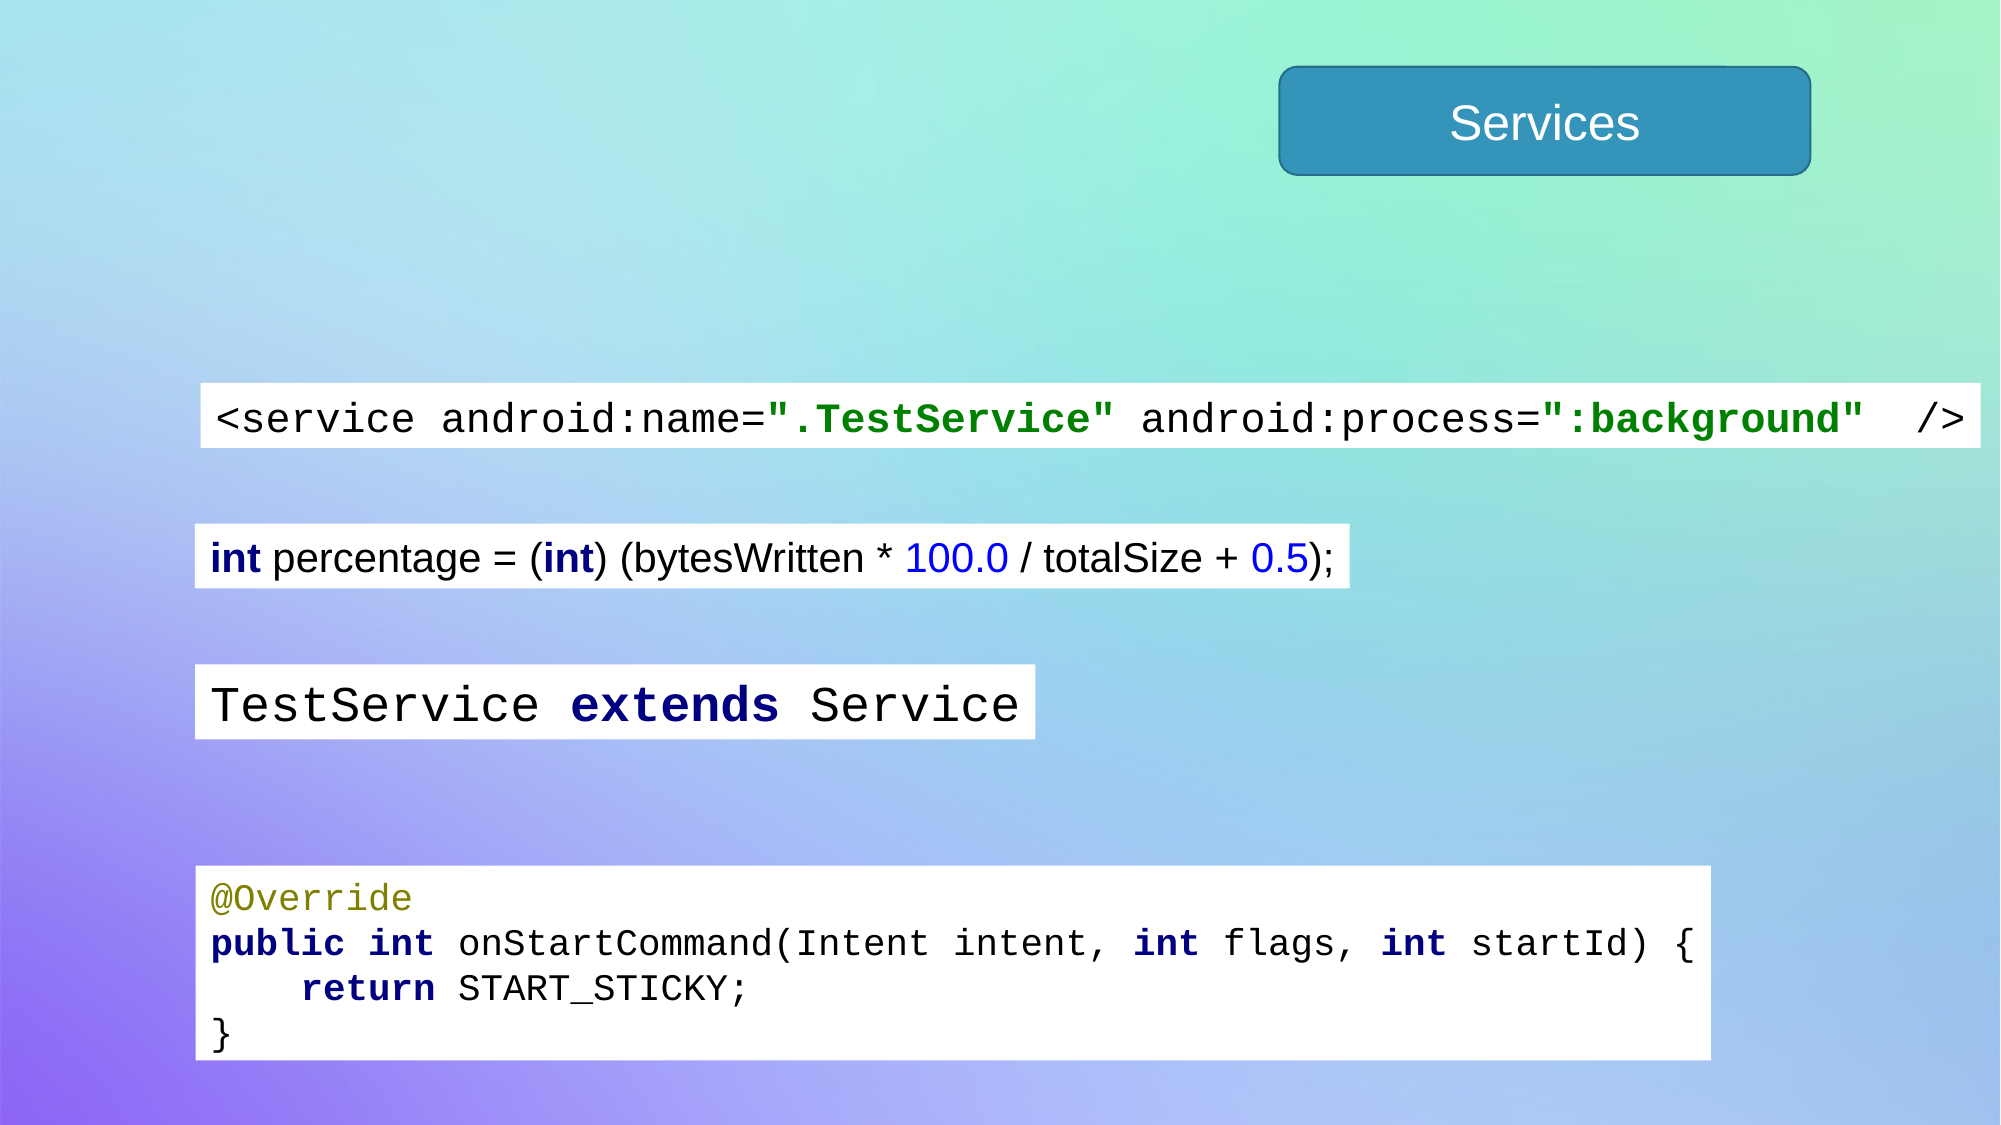

Services
<service android:name=".TestService" android:process=":background"  />
int percentage = (int) (bytesWritten * 100.0 / totalSize + 0.5);
TestService extends Service
@Override
public int onStartCommand(Intent intent, int flags, int startId) {
    return START_STICKY;
}